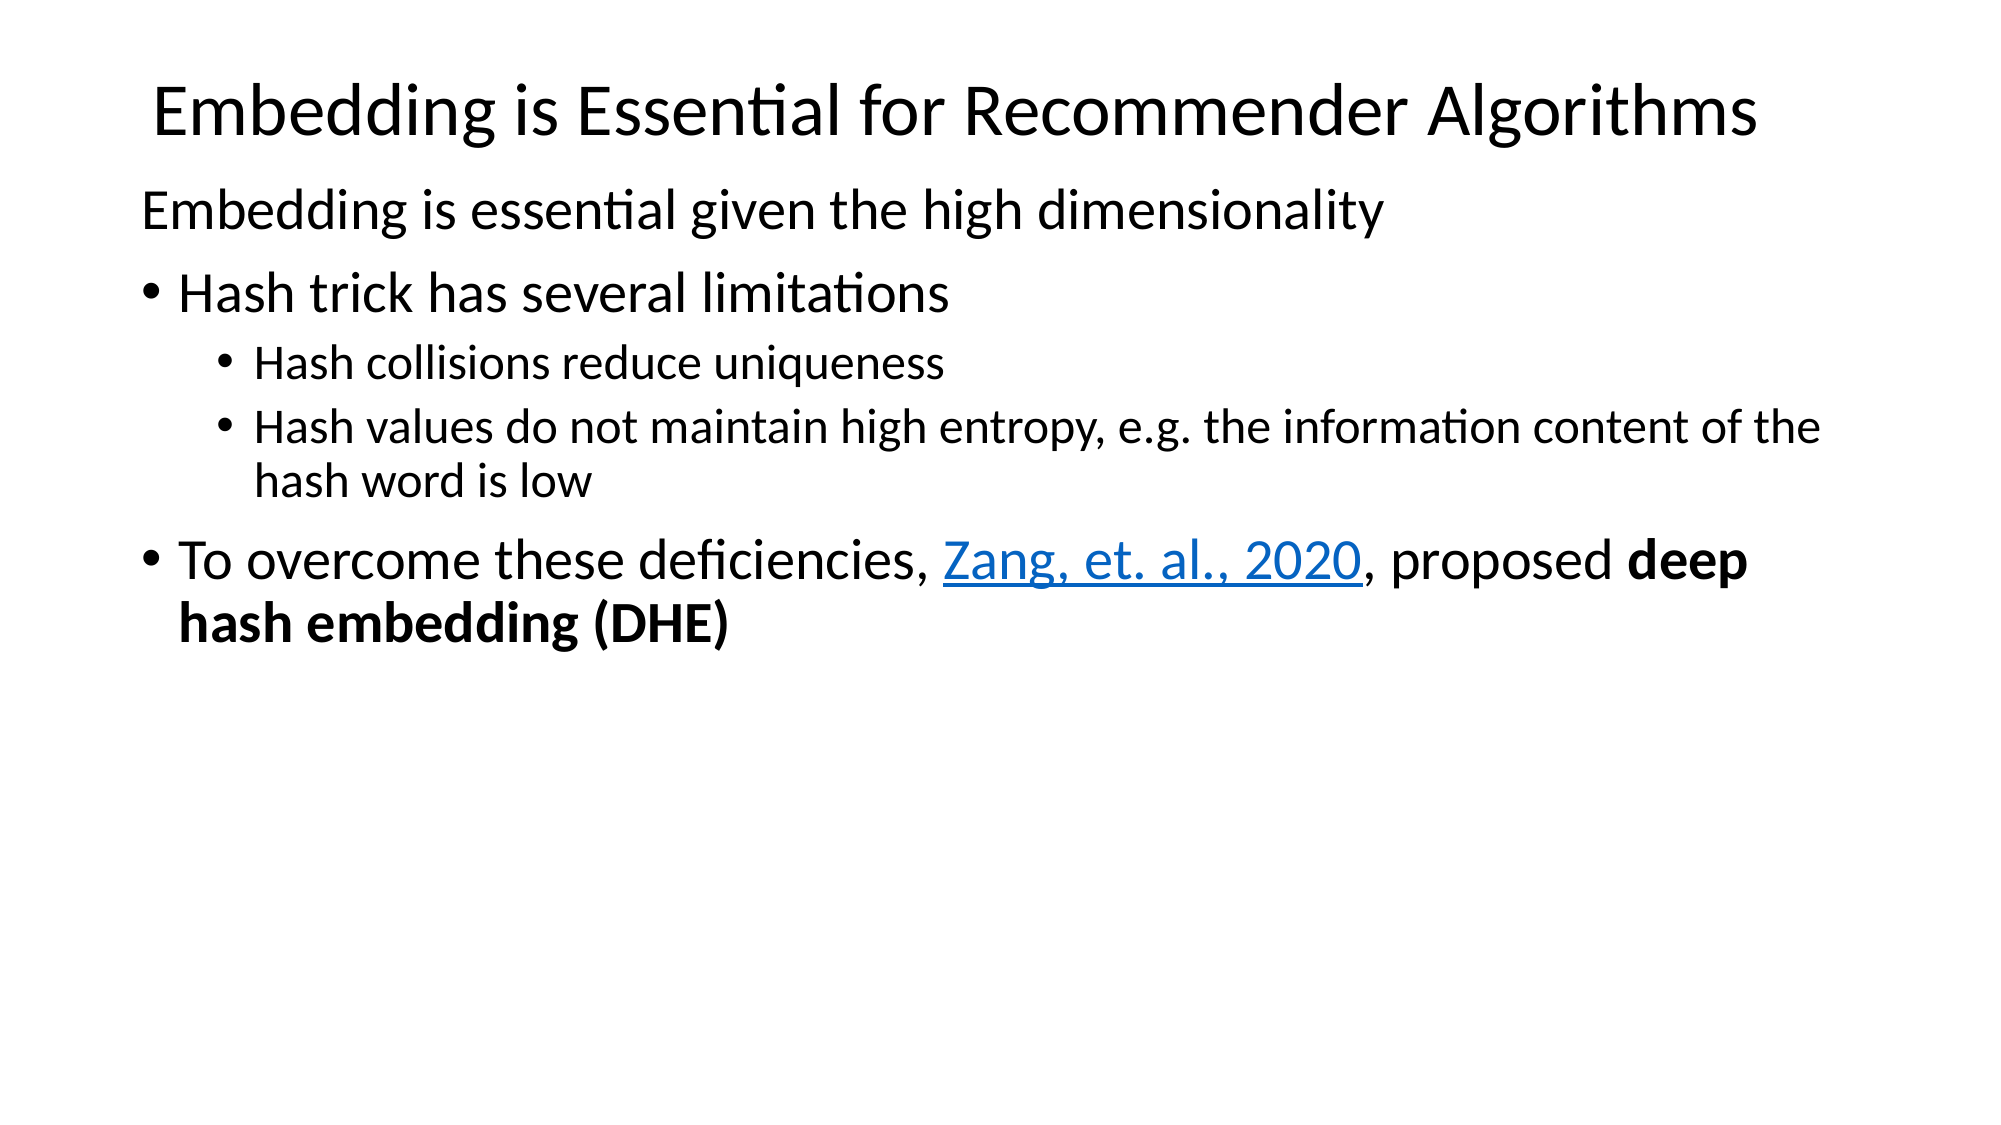

# Embedding is Essential for Recommender Algorithms
Embedding is essential given the high dimensionality
Hash trick has several limitations
Hash collisions reduce uniqueness
Hash values do not maintain high entropy, e.g. the information content of the hash word is low
To overcome these deficiencies, Zang, et. al., 2020, proposed deep hash embedding (DHE)